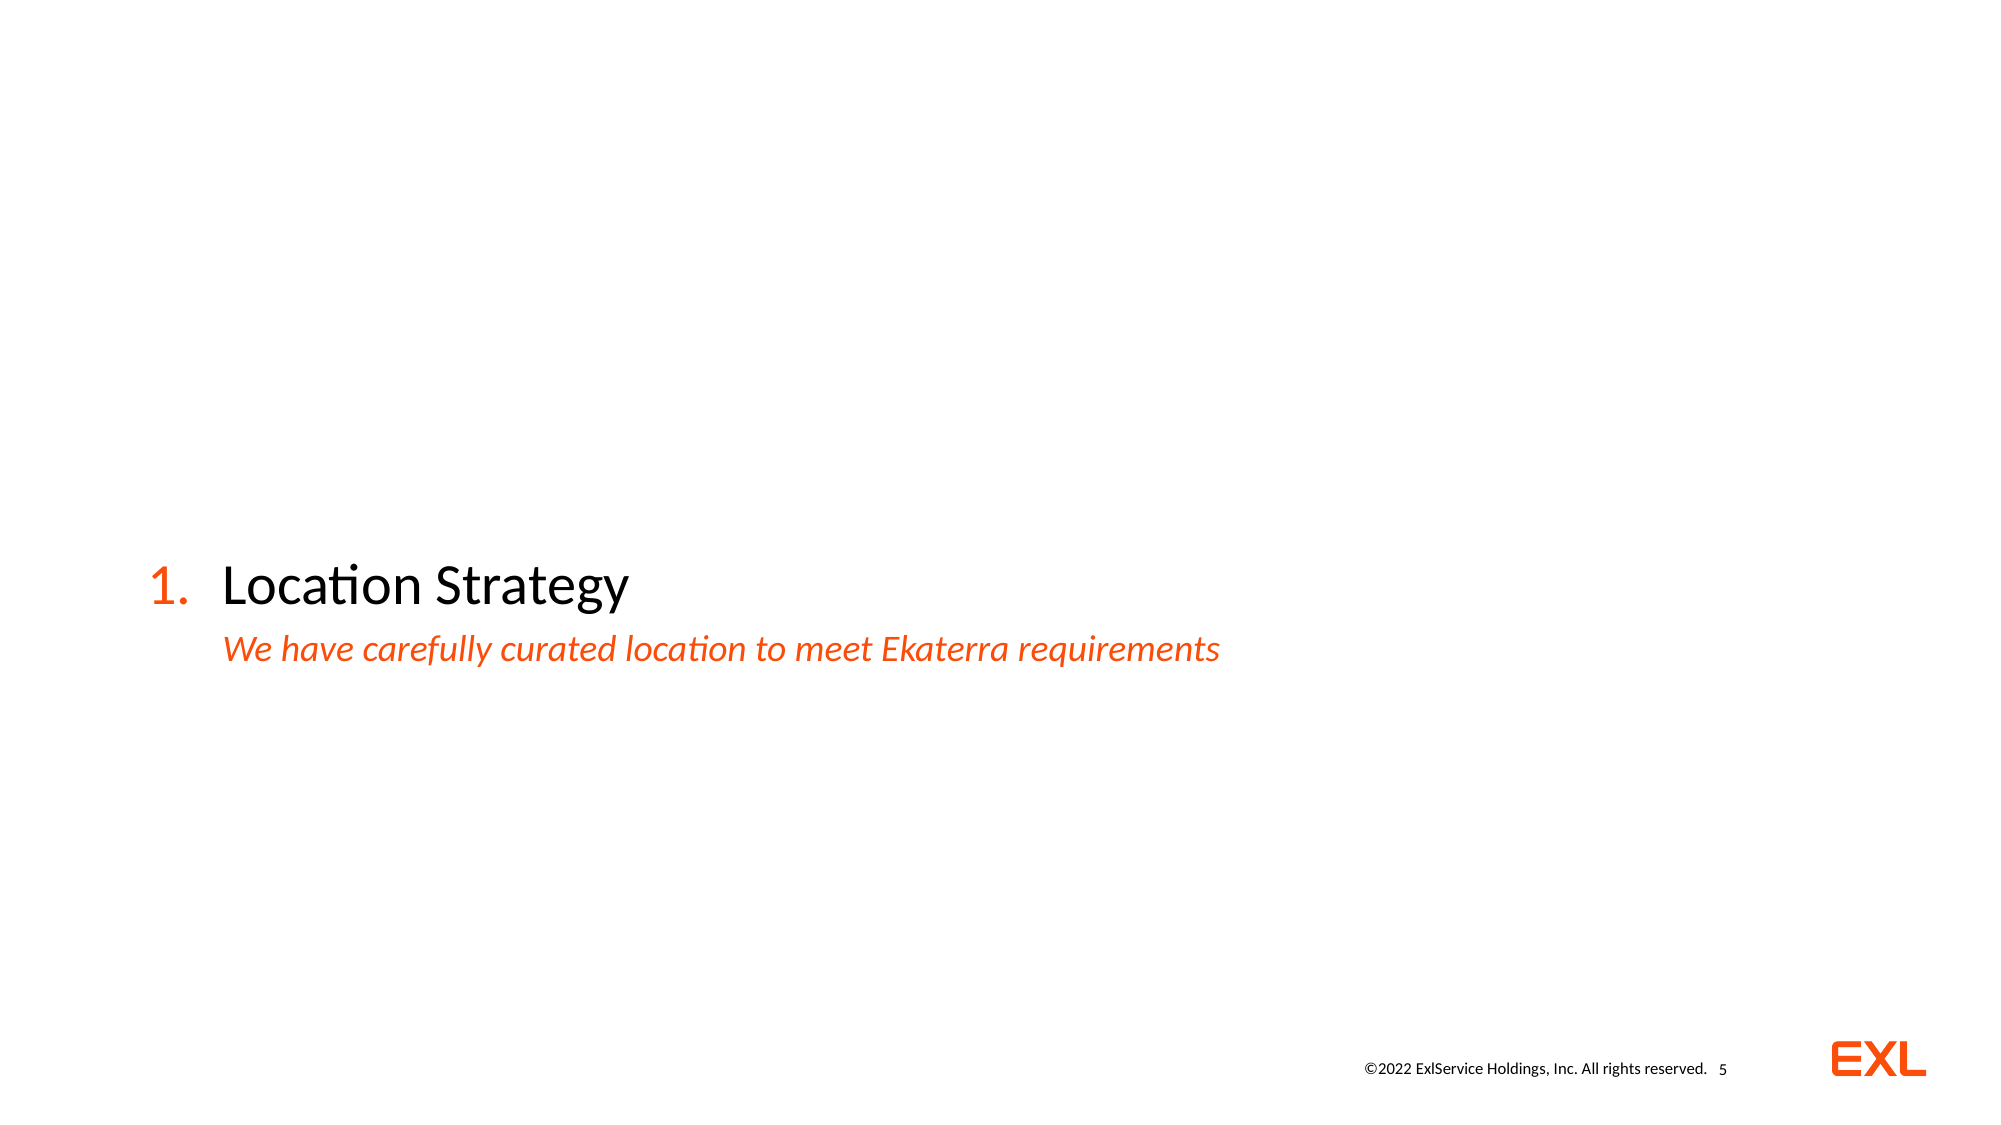

Location Strategy
We have carefully curated location to meet Ekaterra requirements